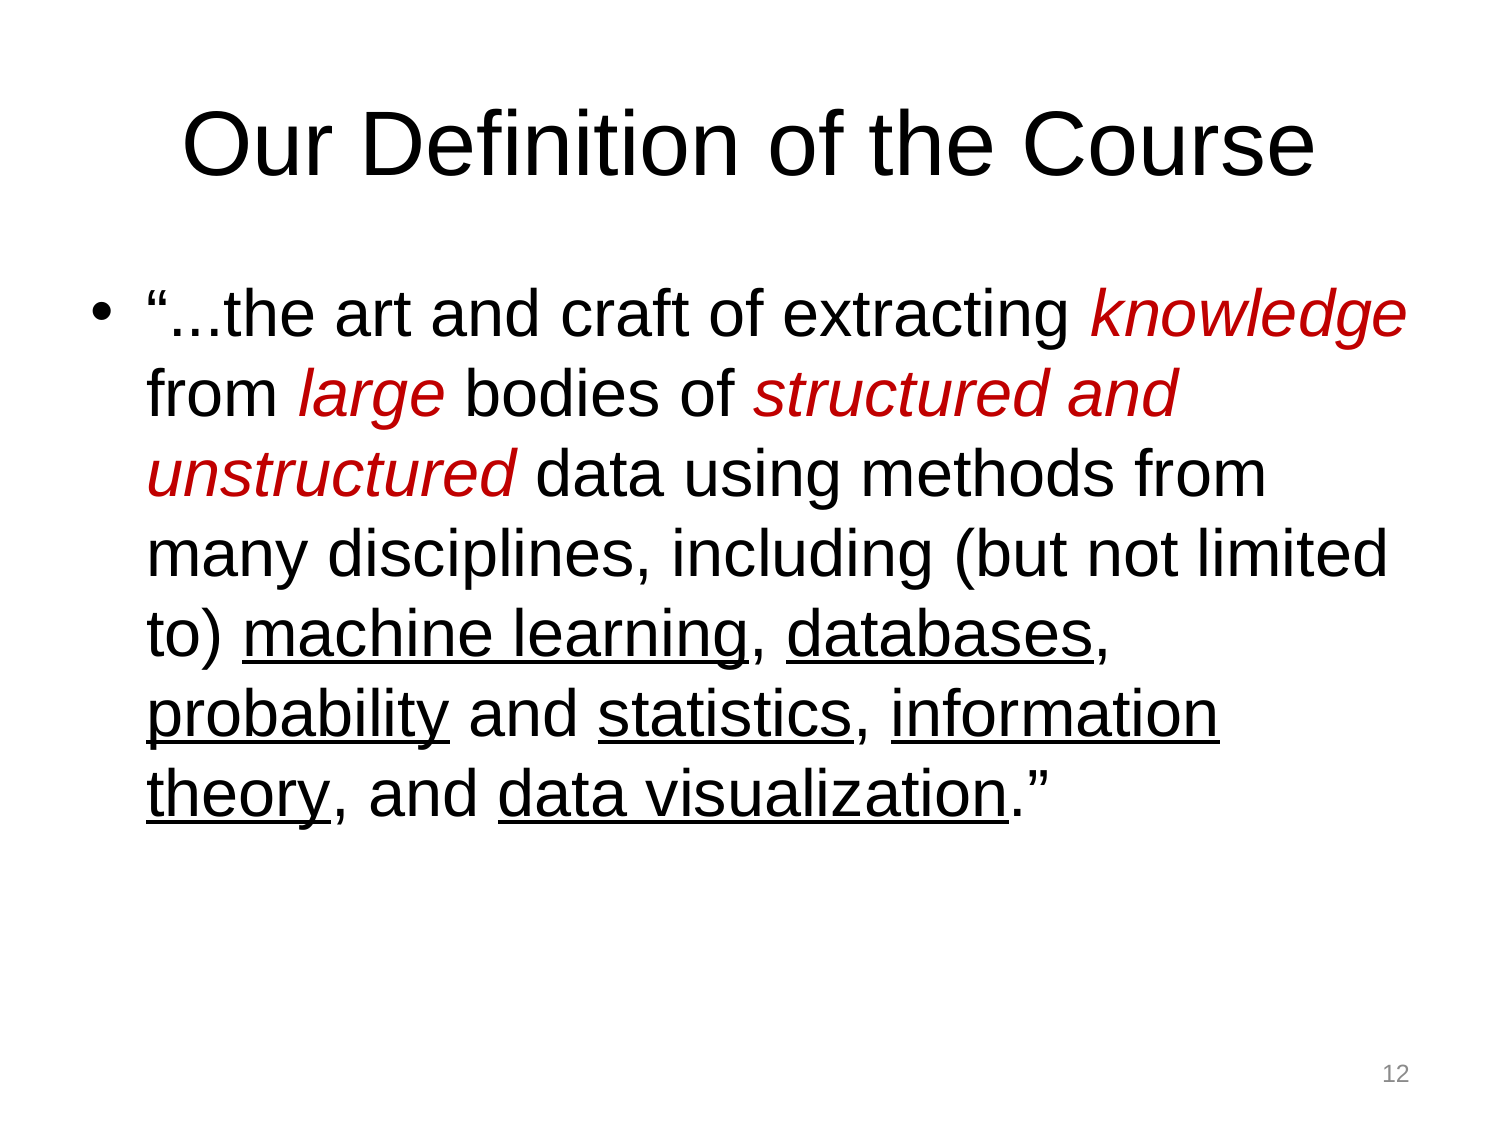

# Our Definition of the Course
“...the art and craft of extracting knowledge from large bodies of structured and unstructured data using methods from many disciplines, including (but not limited to) machine learning, databases, probability and statistics, information theory, and data visualization.”
12